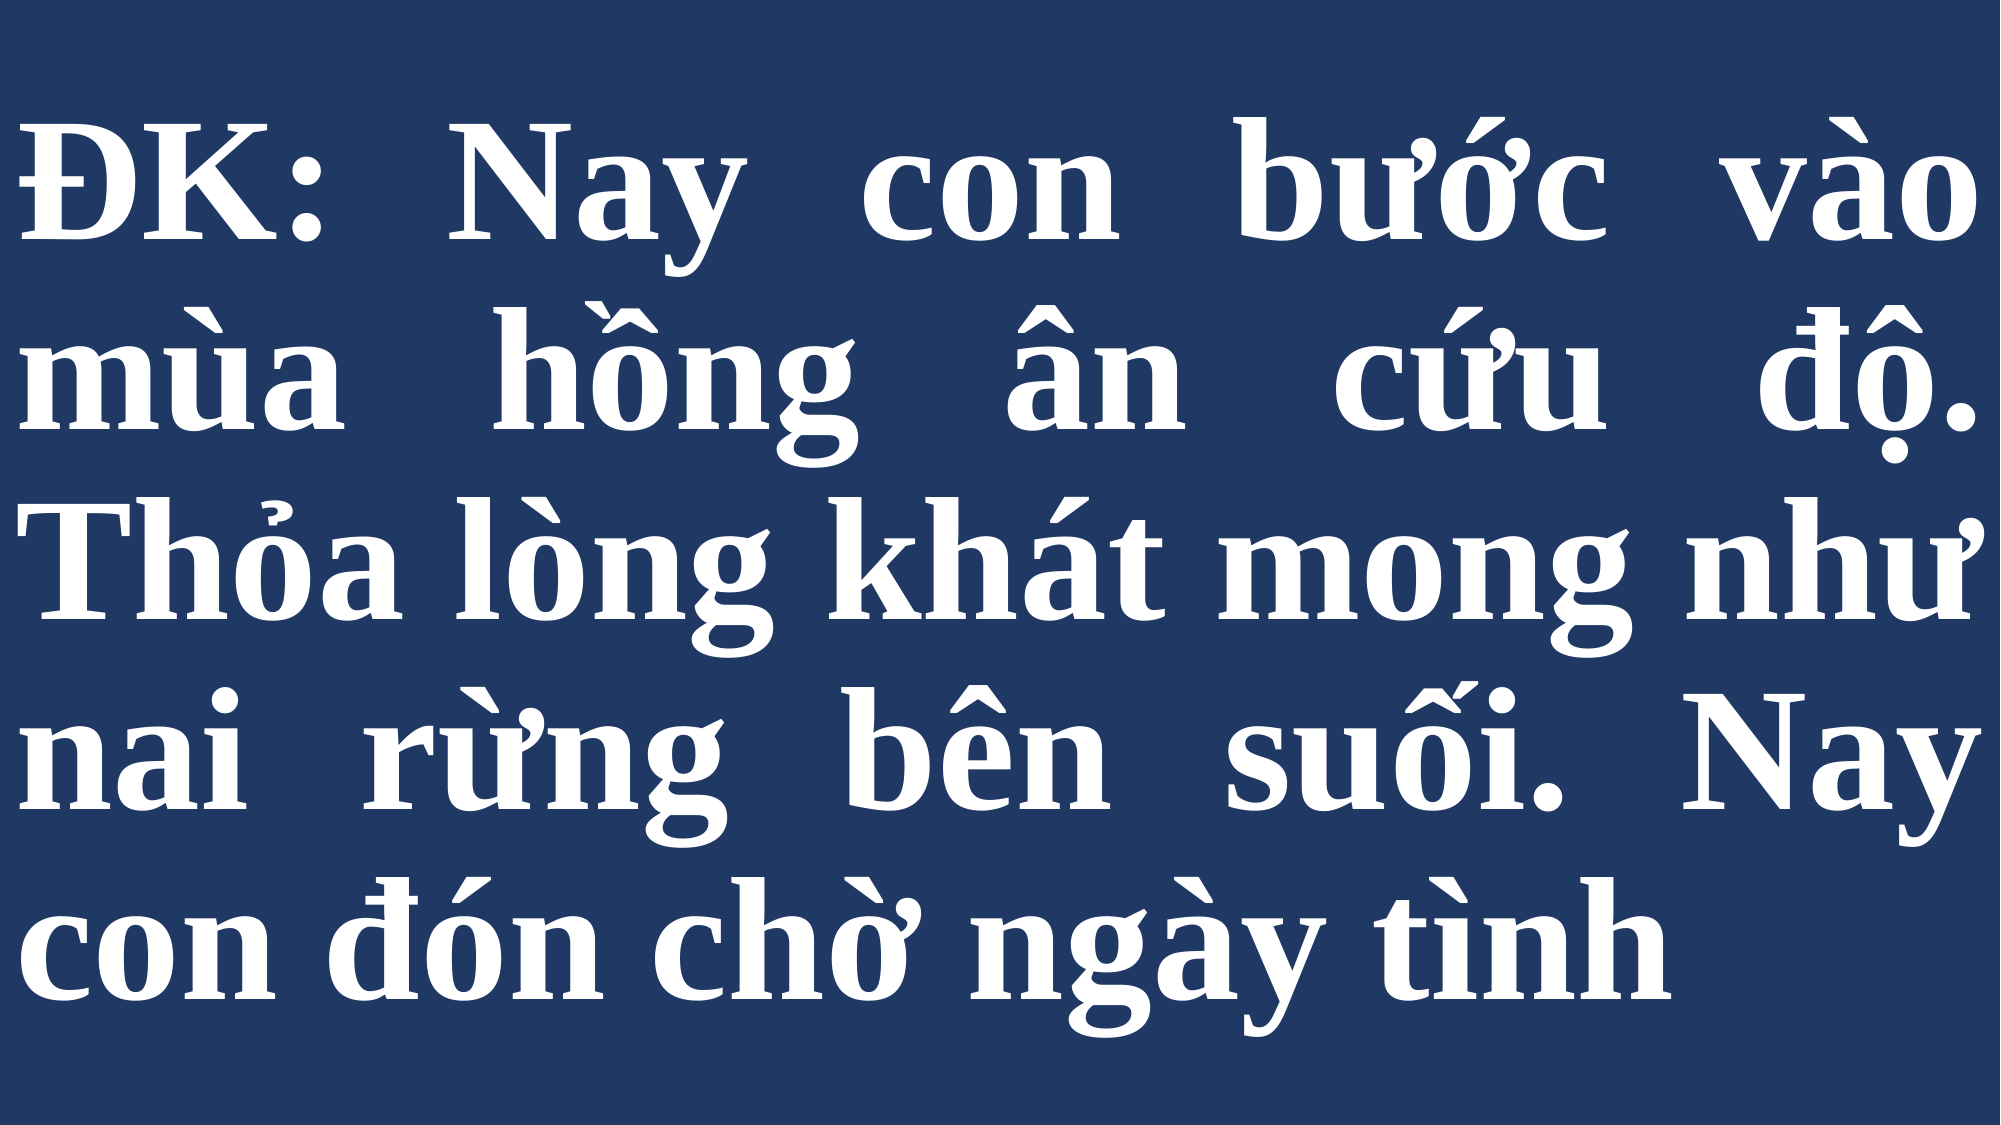

# ĐK: Nay con bước vào mùa hồng ân cứu độ. Thỏa lòng khát mong như nai rừng bên suối. Nay con đón chờ ngày tình